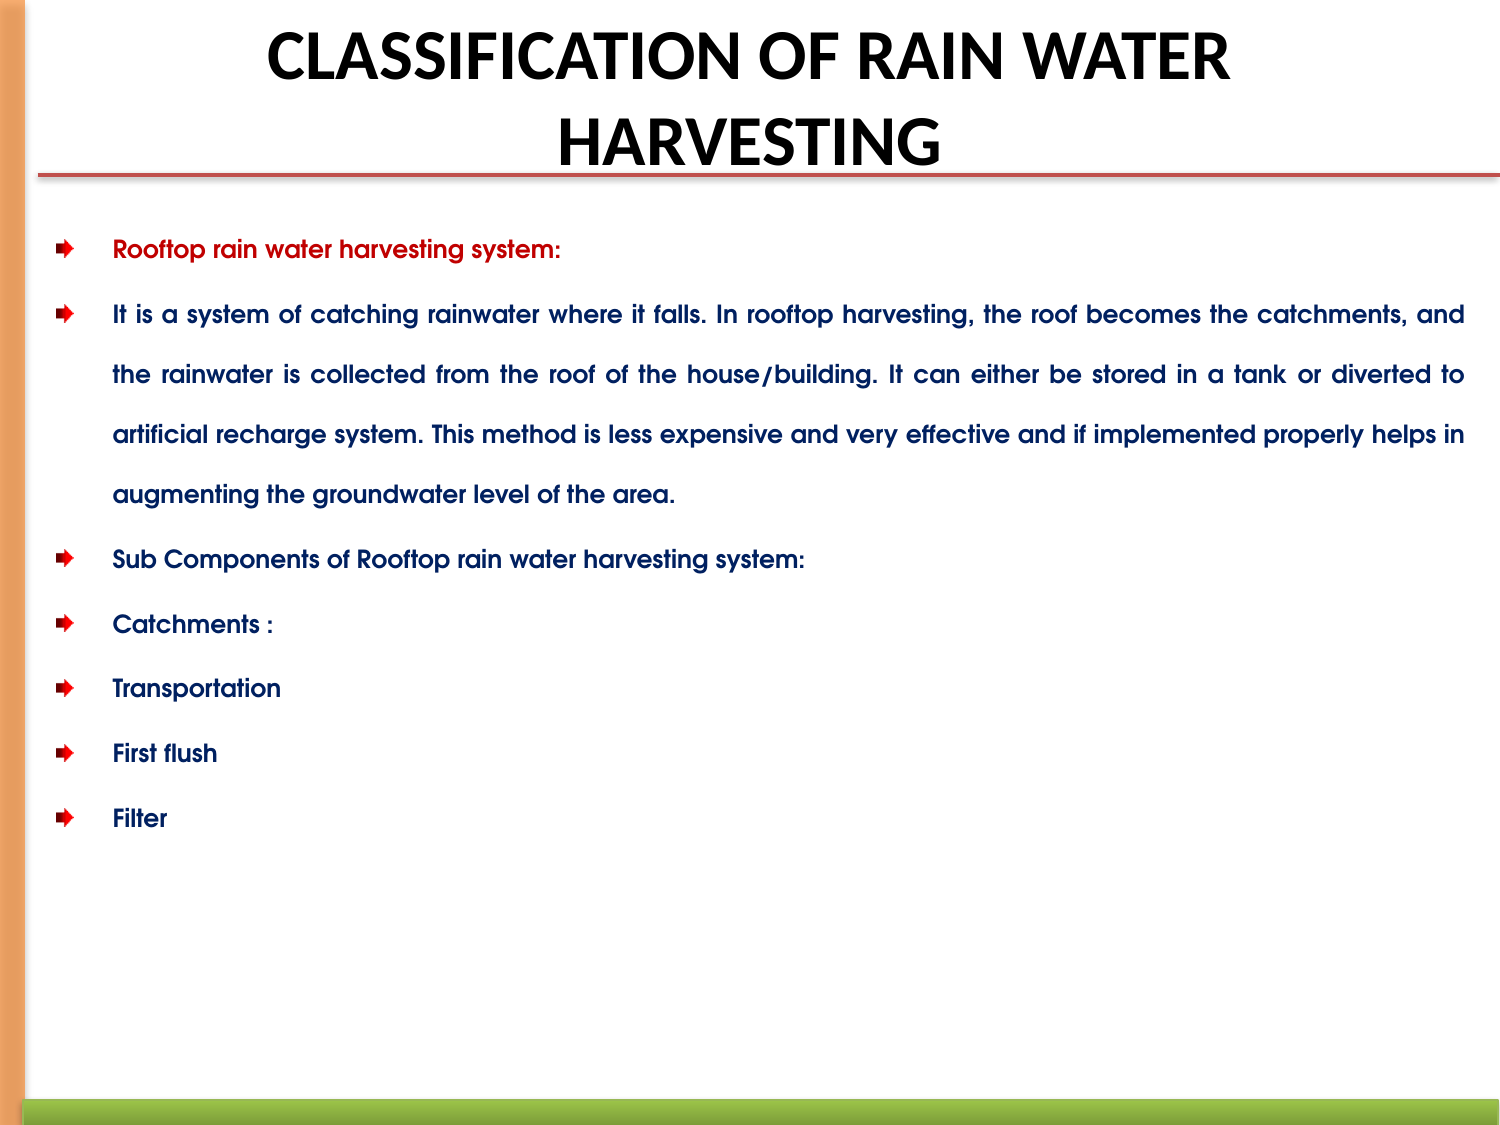

# CLASSIFICATION OF RAIN WATER HARVESTING
Rooftop rain water harvesting system:
It is a system of catching rainwater where it falls. In rooftop harvesting, the roof becomes the catchments, and the rainwater is collected from the roof of the house/building. It can either be stored in a tank or diverted to artificial recharge system. This method is less expensive and very effective and if implemented properly helps in augmenting the groundwater level of the area.
Sub Components of Rooftop rain water harvesting system:
Catchments :
Transportation
First flush
Filter